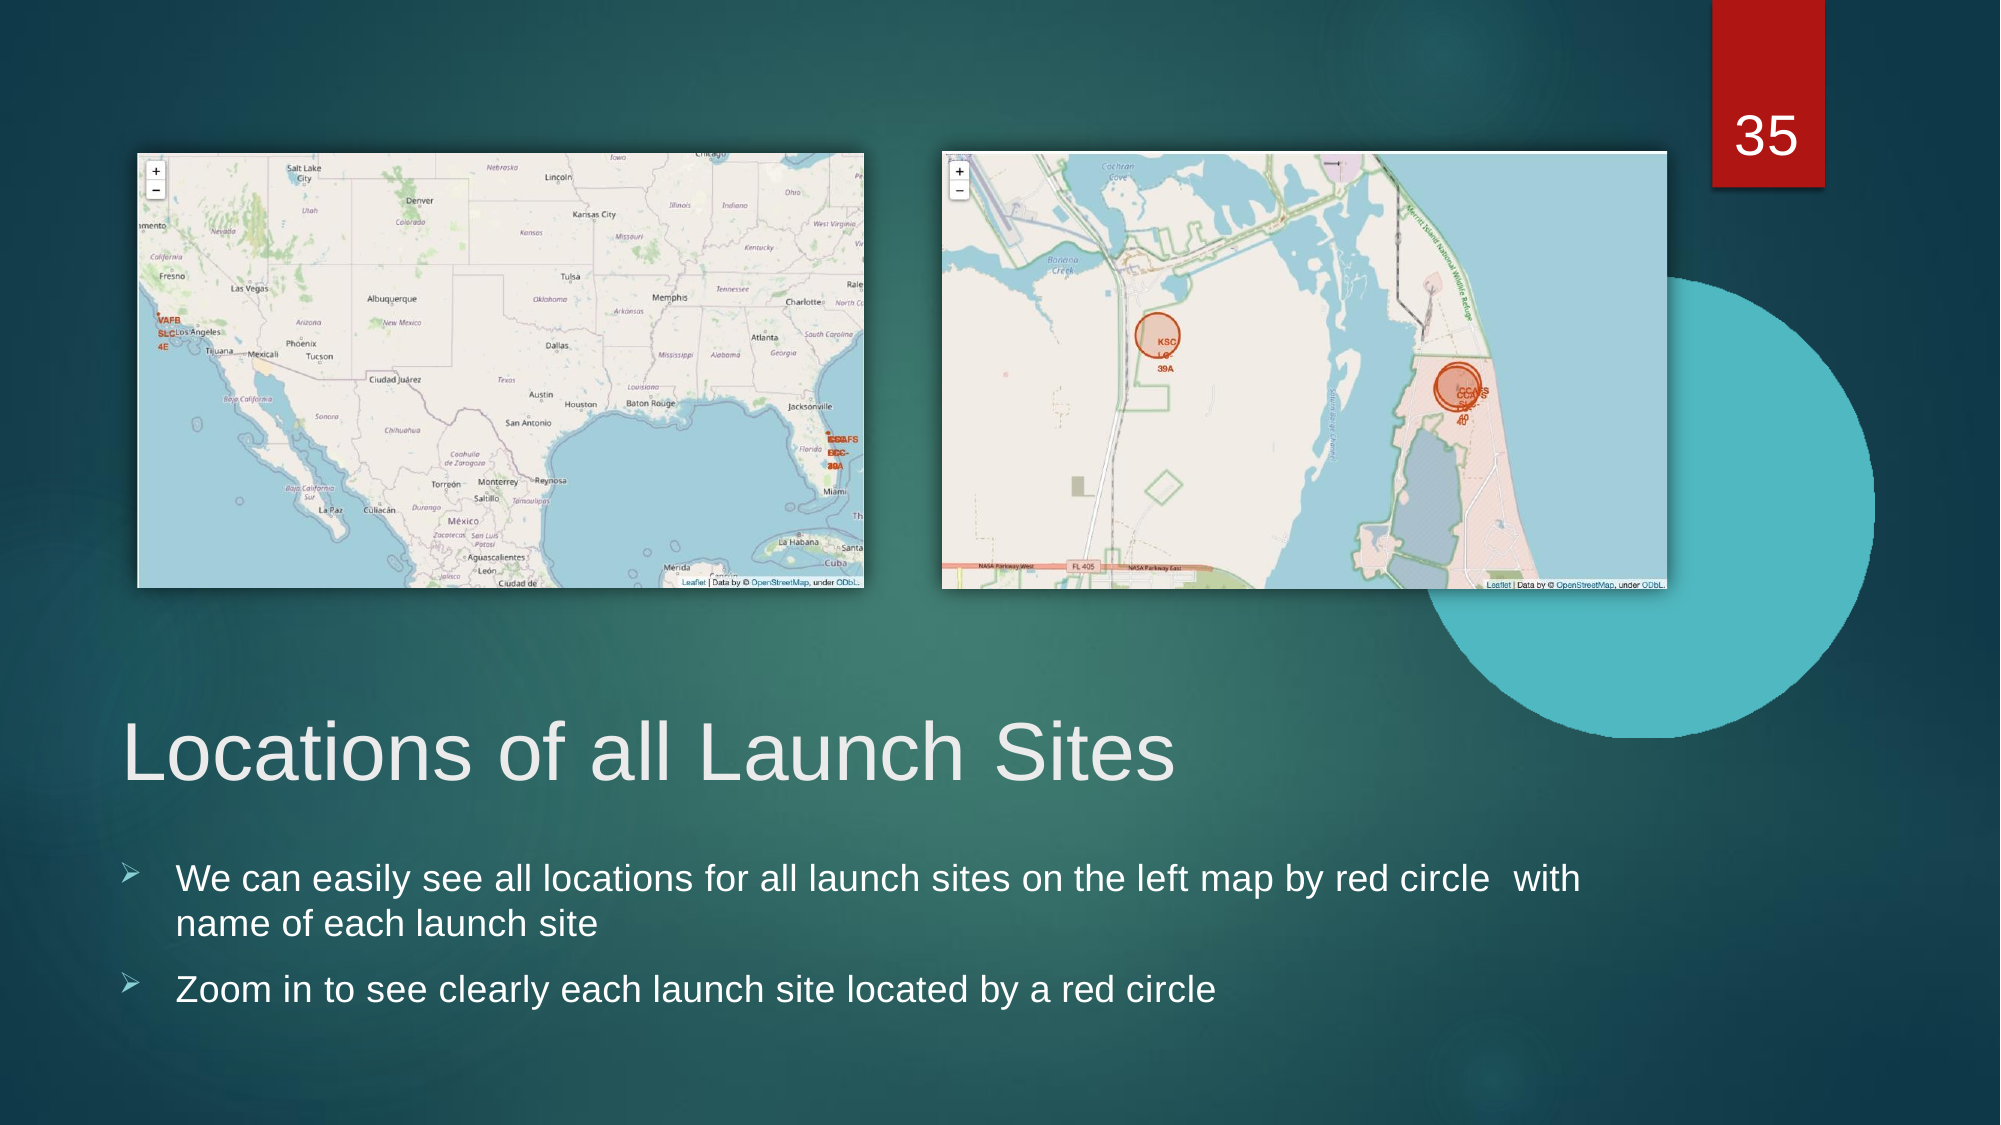

35

Locations of all Launch Sites
We can easily see all locations for all launch sites on the left map by red circle  with name of each launch site
Zoom in to see clearly each launch site located by a red circle